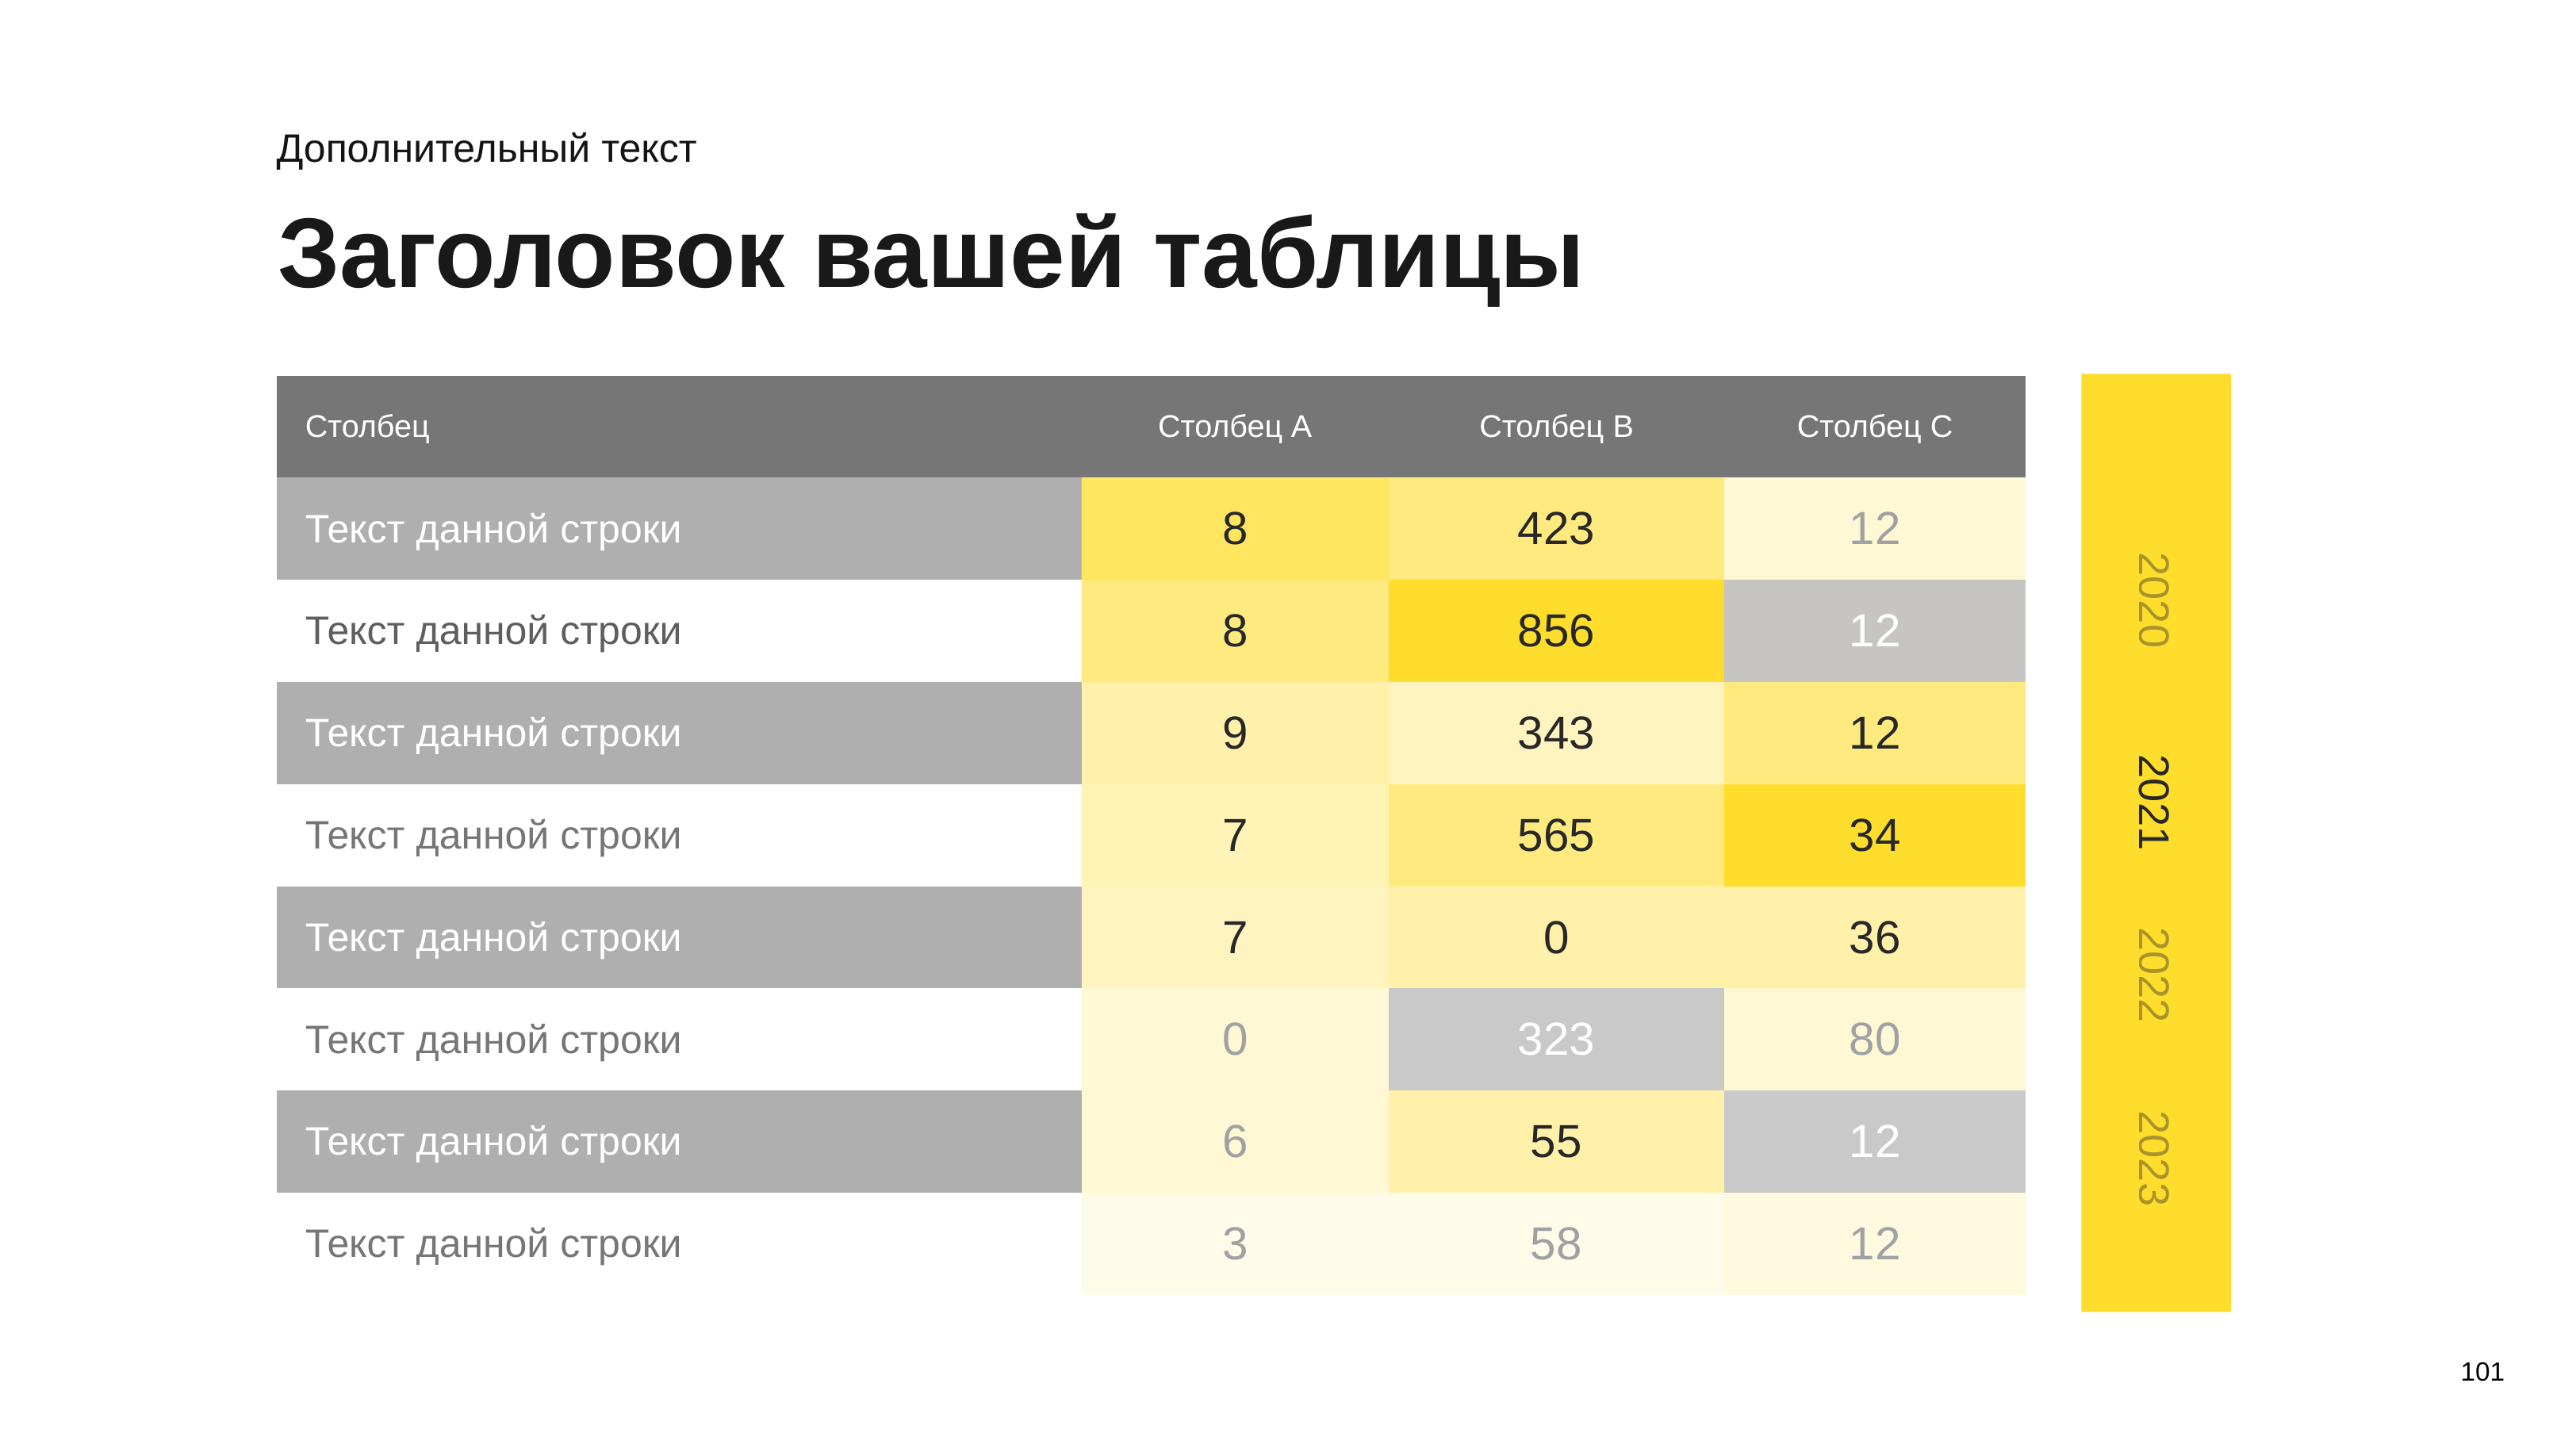

Дополнительный текст
Заголовок вашей таблицы

2020
2021
2022
2023
| Столбец | Столбец A | Столбец B | Столбец C |
| --- | --- | --- | --- |
| Текст данной строки | 8 | 423 | 12 |
| Текст данной строки | 8 | 856 | 12 |
| Текст данной строки | 9 | 343 | 12 |
| Текст данной строки | 7 | 565 | 34 |
| Текст данной строки | 7 | 0 | 36 |
| Текст данной строки | 0 | 323 | 80 |
| Текст данной строки | 6 | 55 | 12 |
| Текст данной строки | 3 | 58 | 12 |
101